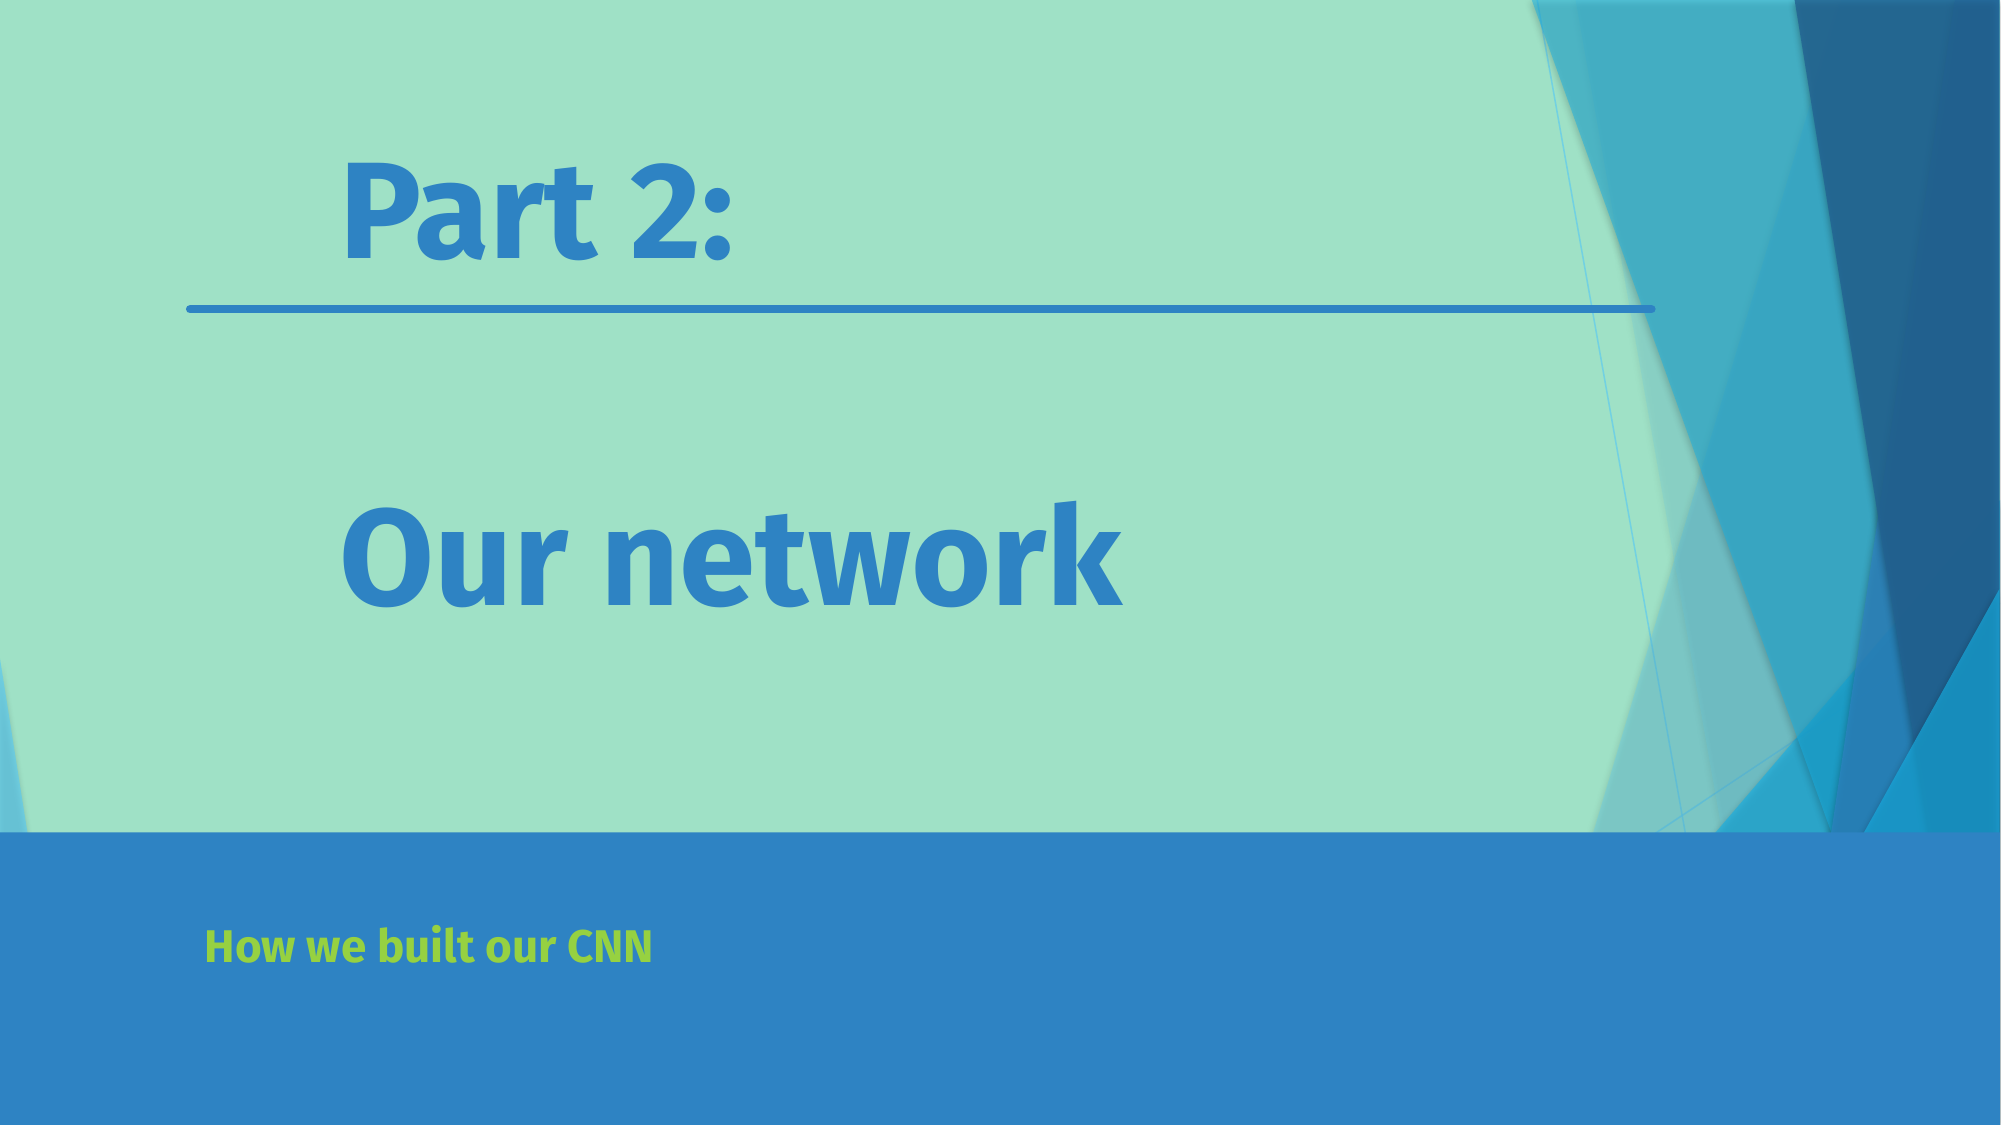

Part 2:
Our network
How we built our CNN